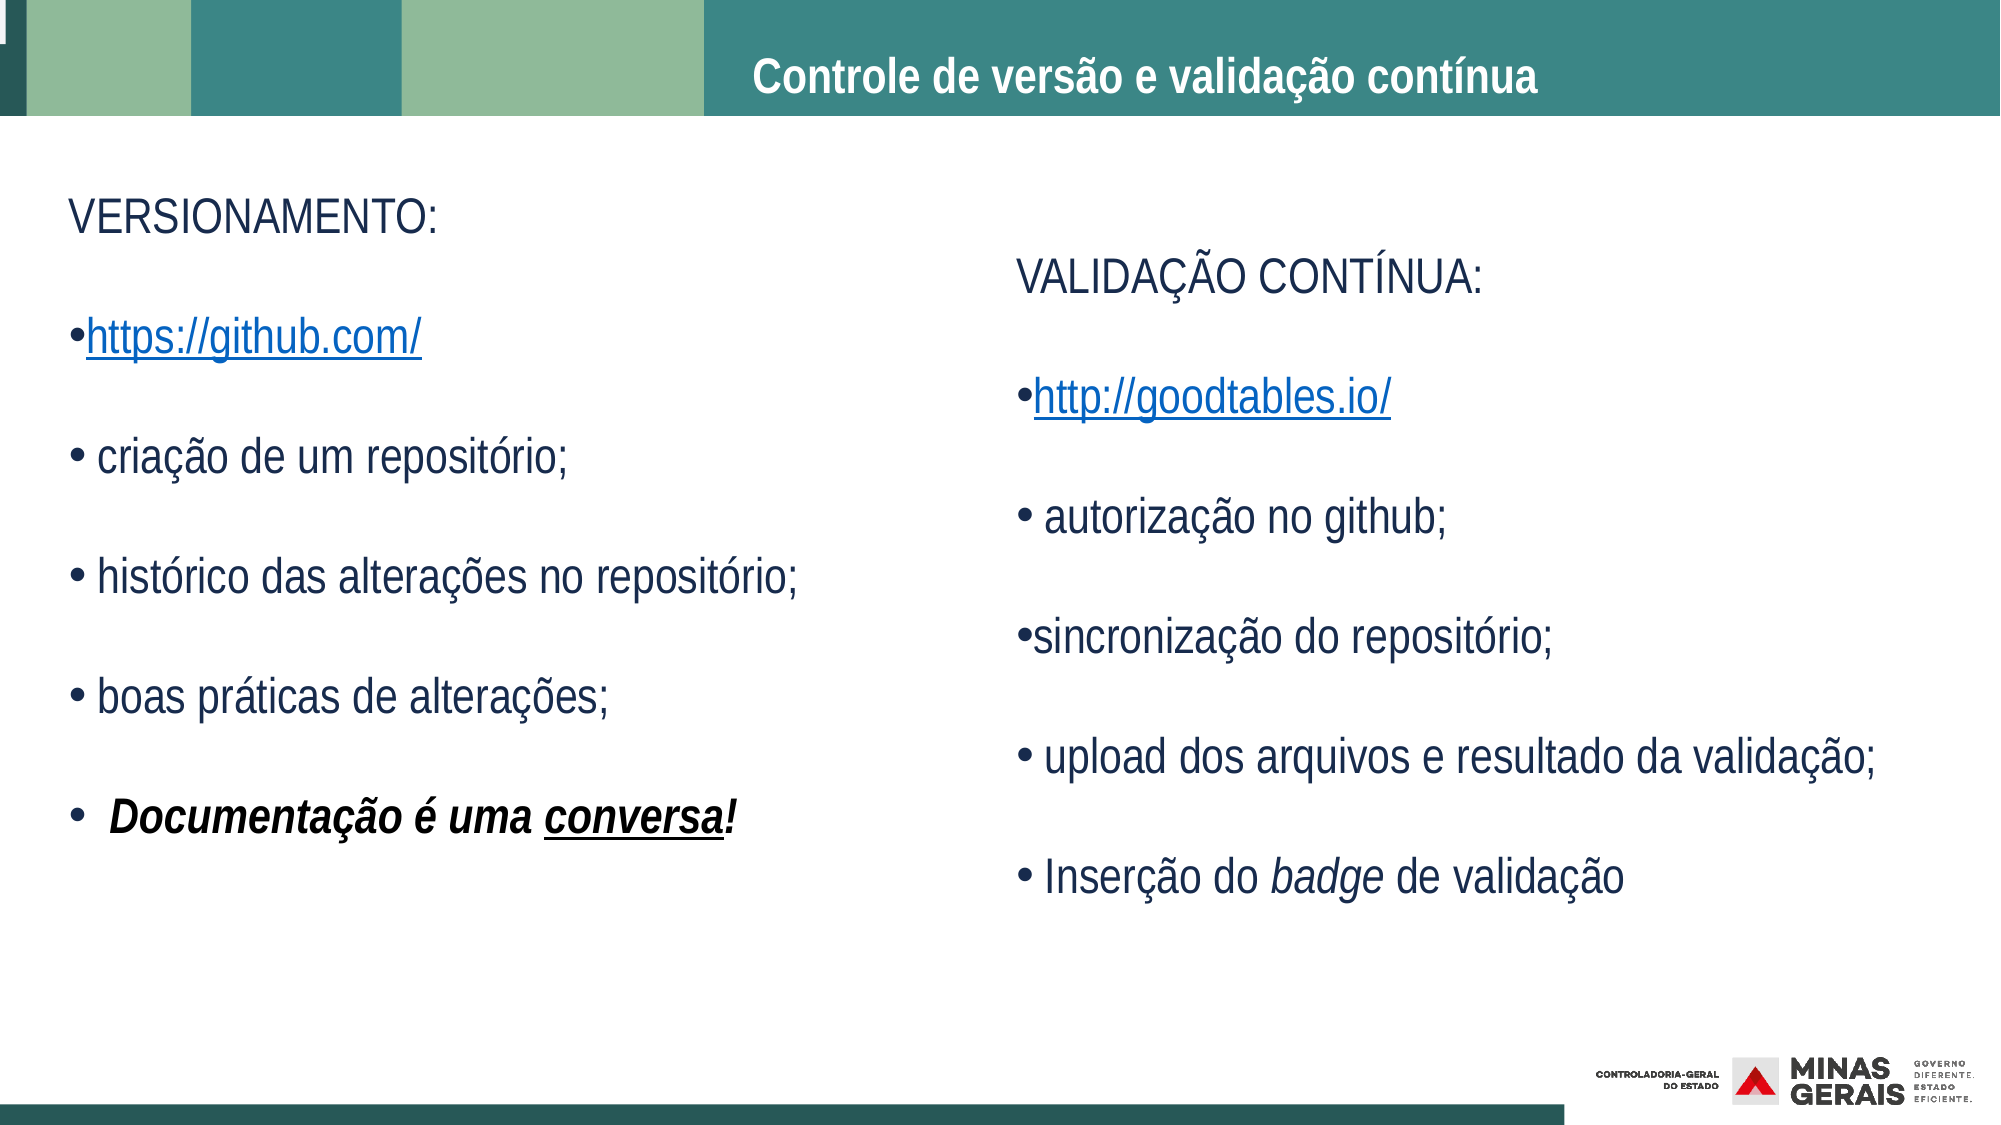

# Controle de versão e validação contínua
VERSIONAMENTO:

https://github.com/

 criação de um repositório;

 histórico das alterações no repositório;

 boas práticas de alterações;

  Documentação é uma conversa!

VALIDAÇÃO CONTÍNUA:

http://goodtables.io/

 autorização no github;

sincronização do repositório;

 upload dos arquivos e resultado da validação;

 Inserção do badge de validação